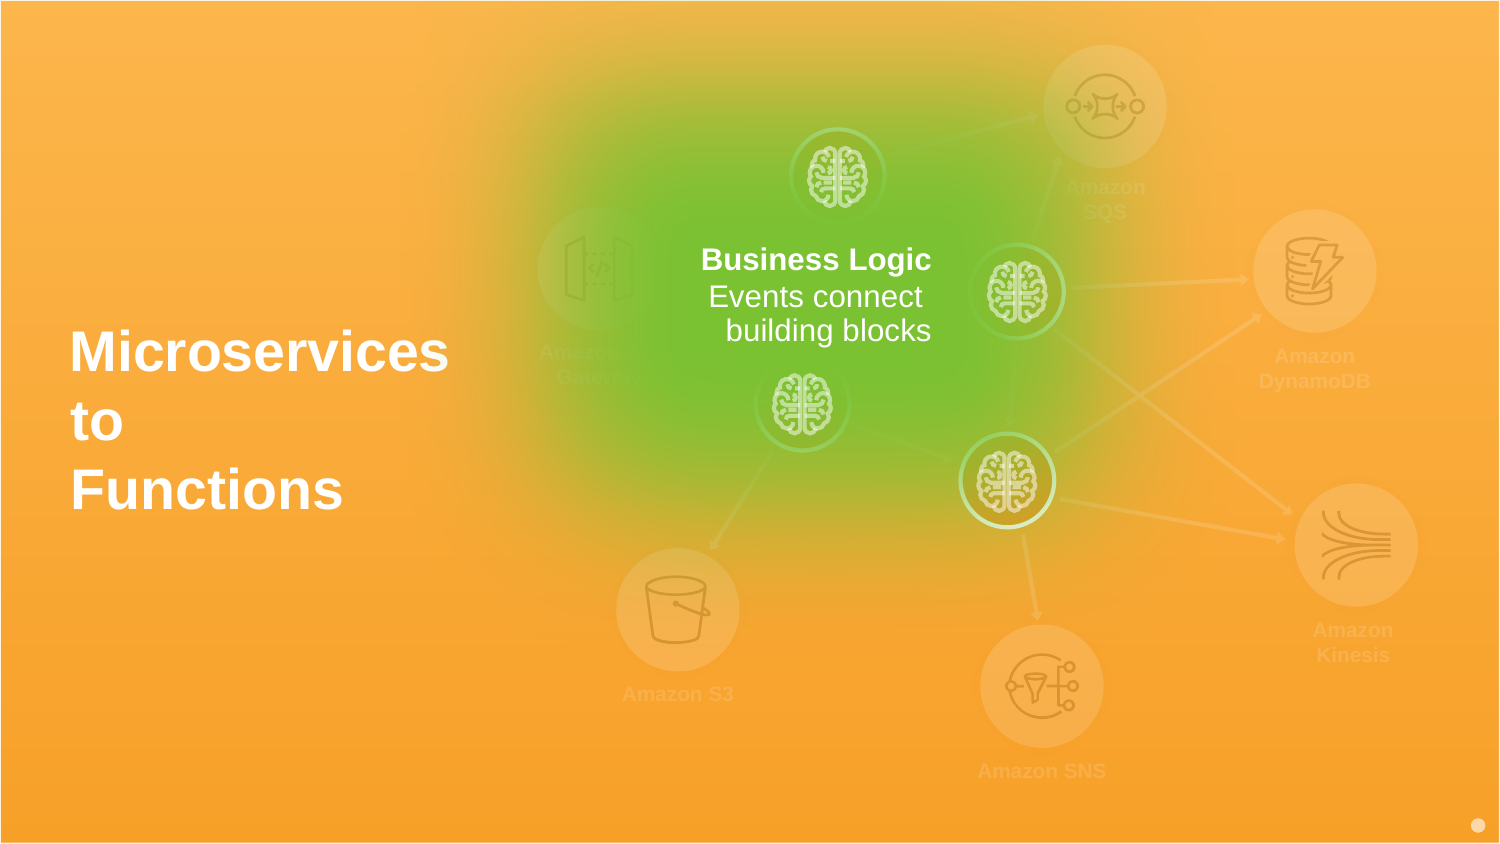

Amazon
SQS

Business Logic
Events connect
building blocks

Microservices
Amazon API Gateway

Amazon
DynamoDB

to Functions

Standard building brick services provide standardized platform capabilities

Amazon Kinesis
Amazon S3
Amazon SNS